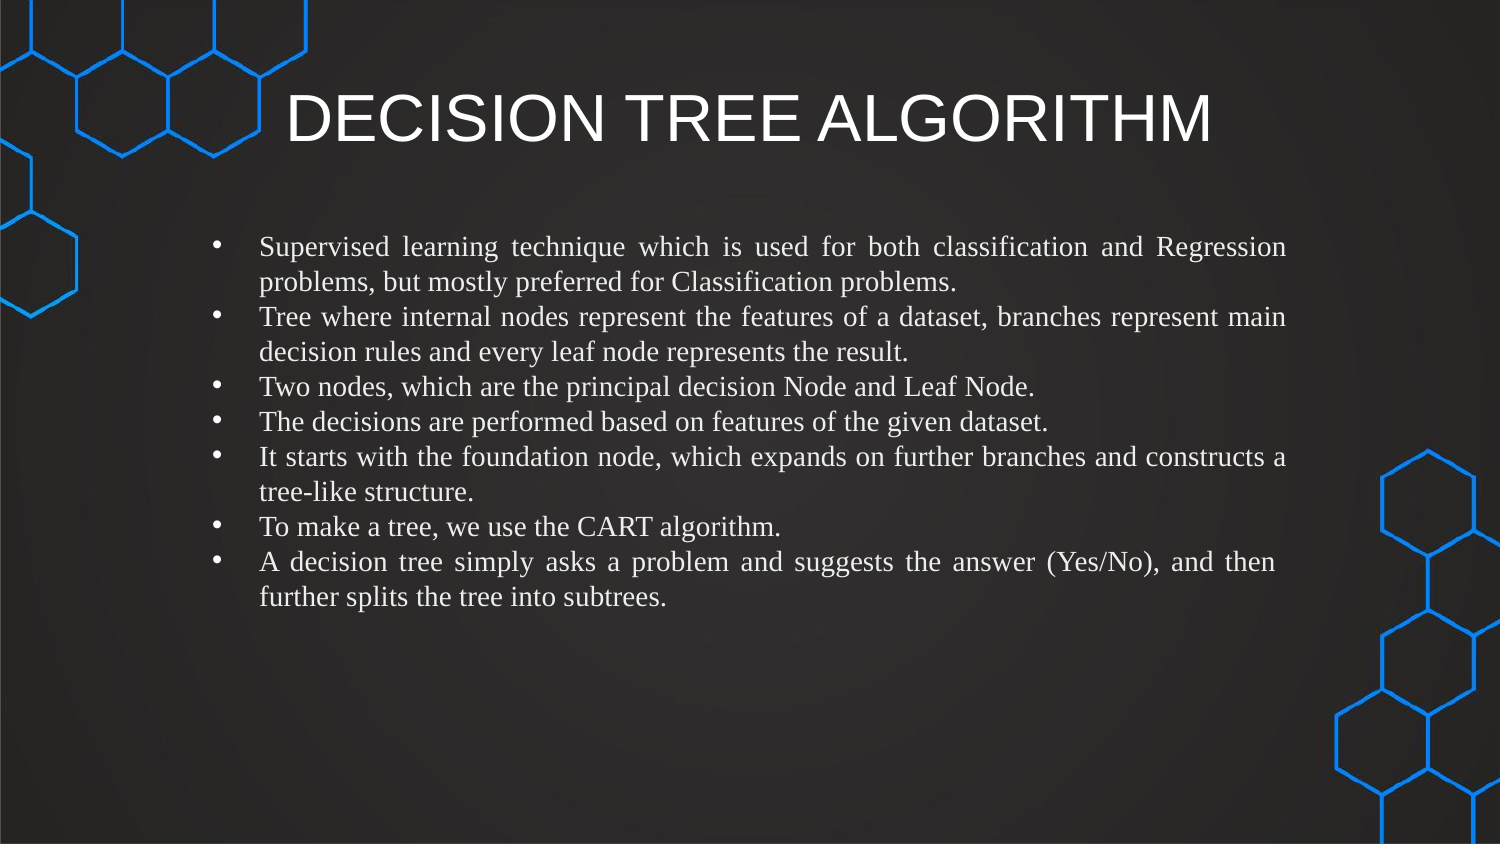

# DECISION TREE ALGORITHM
Supervised learning technique which is used for both classification and Regression problems, but mostly preferred for Classification problems.
Tree where internal nodes represent the features of a dataset, branches represent main decision rules and every leaf node represents the result.
Two nodes, which are the principal decision Node and Leaf Node.
The decisions are performed based on features of the given dataset.
It starts with the foundation node, which expands on further branches and constructs a tree-like structure.
To make a tree, we use the CART algorithm.
A decision tree simply asks a problem and suggests the answer (Yes/No), and then  further splits the tree into subtrees.